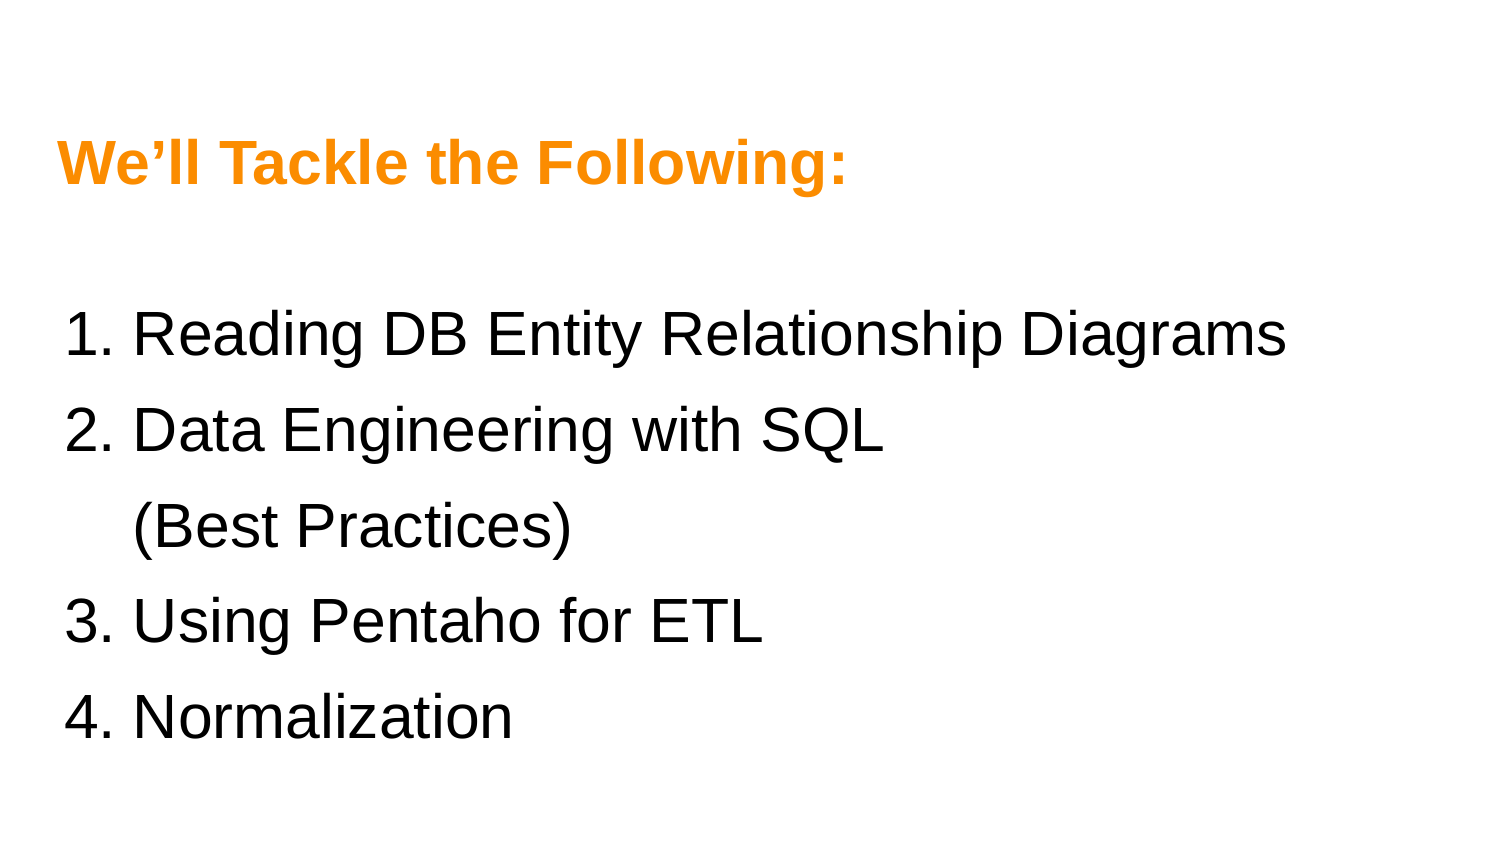

We’ll Tackle the Following:
Reading DB Entity Relationship Diagrams
Data Engineering with SQL
(Best Practices)
Using Pentaho for ETL
Normalization